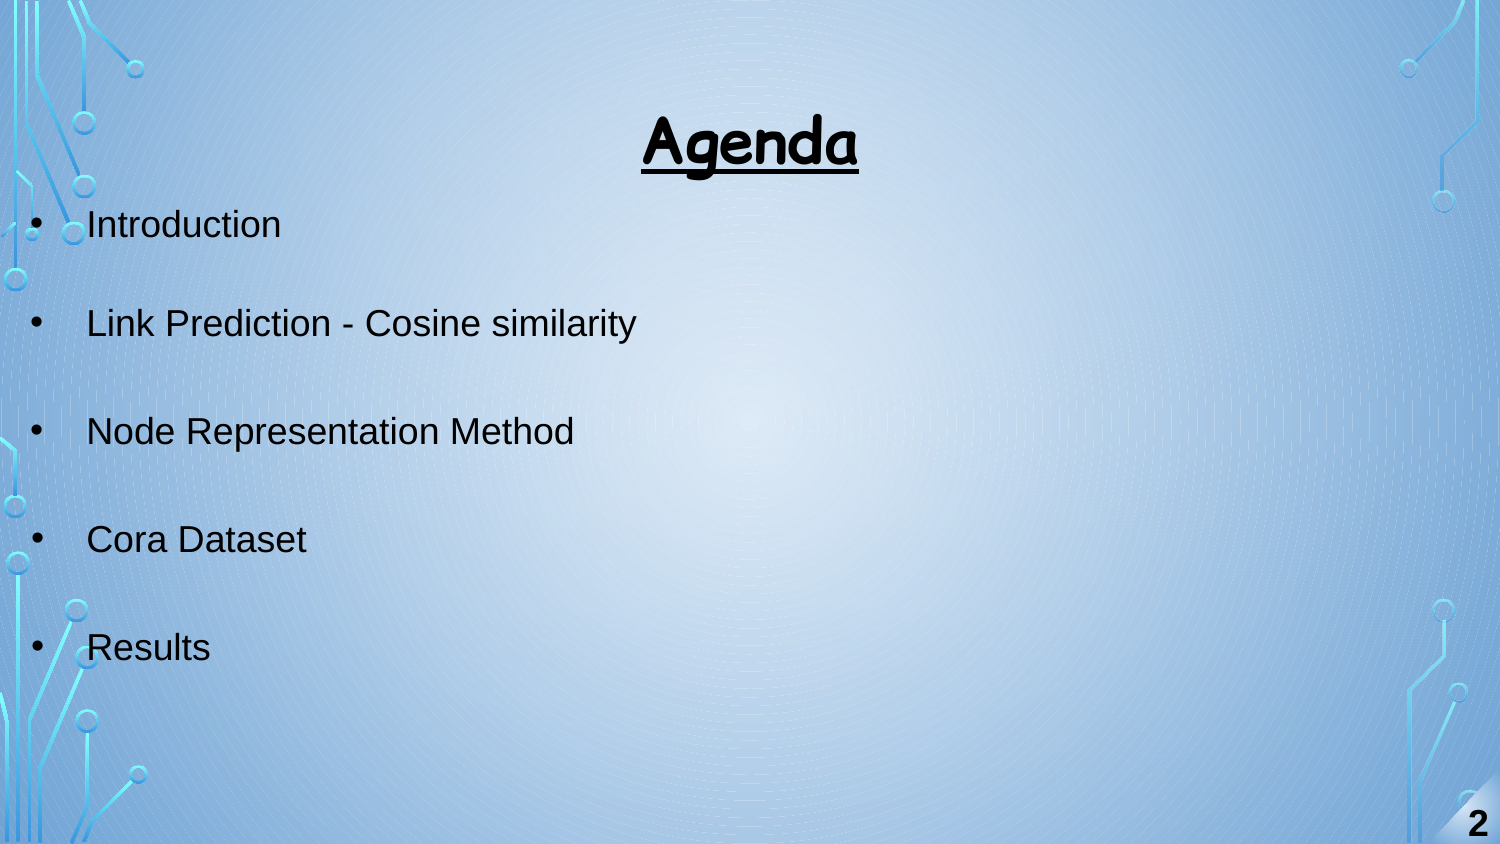

# Agenda
Introduction
Link Prediction - Cosine similarity
Node Representation Method
Cora Dataset
Results

2